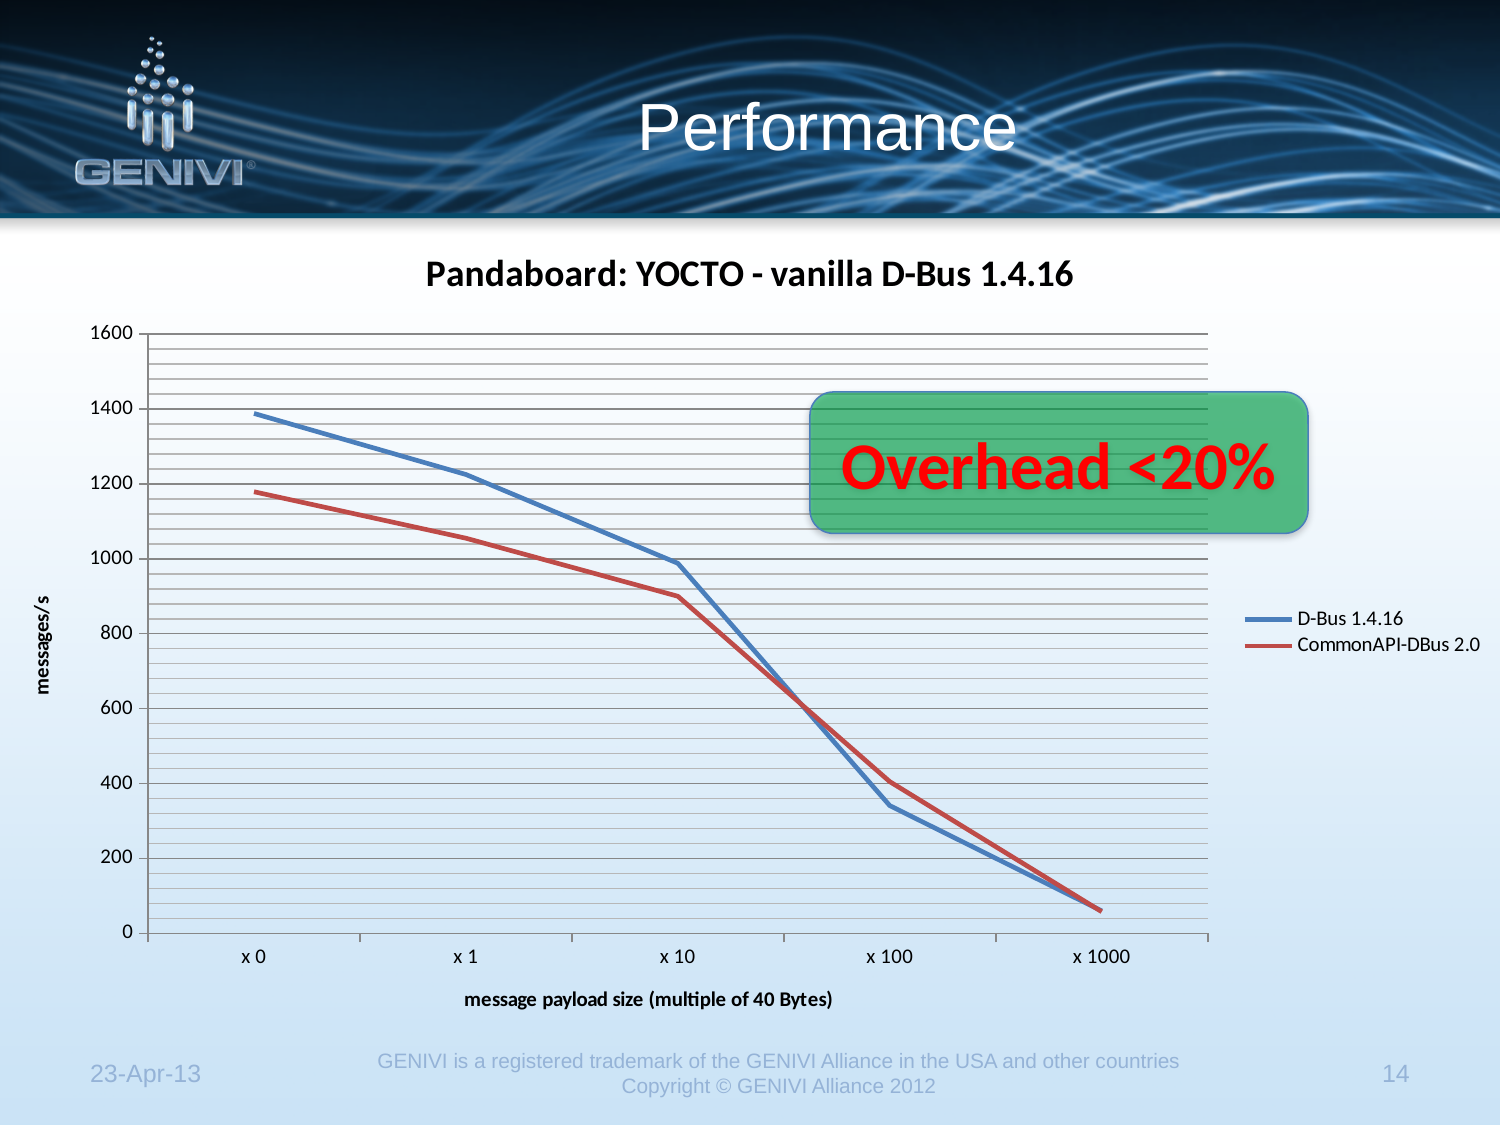

# Performance

### Chart: Pandaboard: YOCTO - vanilla D-Bus 1.4.16

| Category | D-Bus 1.4.16 | CommonAPI-DBus 2.0 |
|---|---|---|
| 0 | 1388.0 | 1179.0 |
| 1 | 1225.0 | 1055.0 |
| 10 | 988.0 | 900.0 |
| 100 | 341.0 | 405.0 |
| 1000 | 60.0 | 58.0 |
Overhead <20%
23-Apr-13
GENIVI is a registered trademark of the GENIVI Alliance in the USA and other countries
Copyright © GENIVI Alliance 2012
14